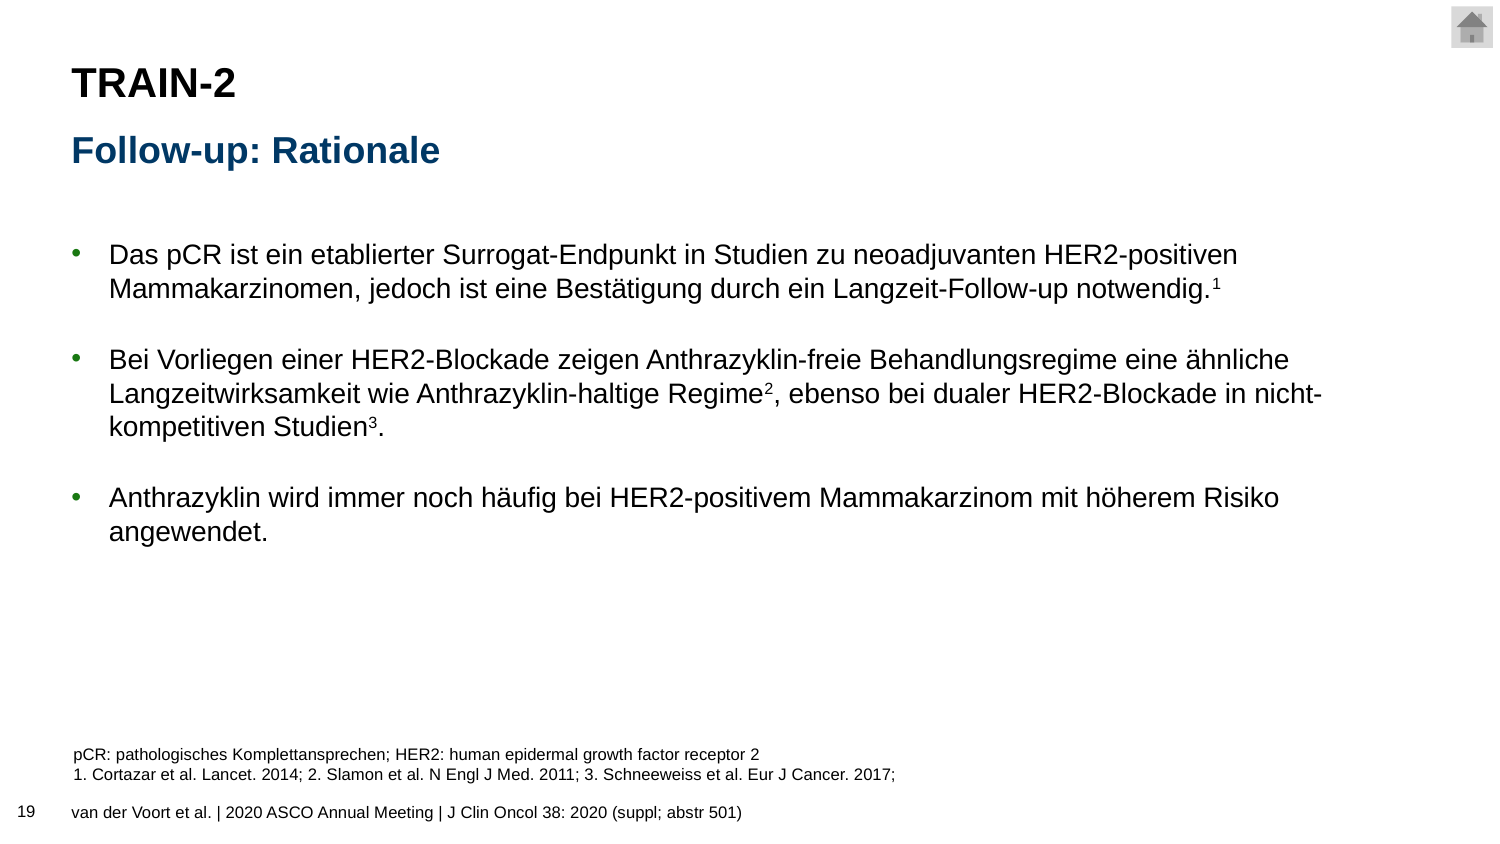

# TRAIN-2
Follow-up: Rationale
Das pCR ist ein etablierter Surrogat-Endpunkt in Studien zu neoadjuvanten HER2-positiven Mammakarzinomen, jedoch ist eine Bestätigung durch ein Langzeit-Follow-up notwendig.1
Bei Vorliegen einer HER2-Blockade zeigen Anthrazyklin-freie Behandlungsregime eine ähnliche Langzeitwirksamkeit wie Anthrazyklin-haltige Regime2, ebenso bei dualer HER2-Blockade in nicht-kompetitiven Studien3.
Anthrazyklin wird immer noch häufig bei HER2-positivem Mammakarzinom mit höherem Risiko angewendet.

pCR: pathologisches Komplettansprechen; HER2: human epidermal growth factor receptor 2
1. Cortazar et al. Lancet. 2014; 2. Slamon et al. N Engl J Med. 2011; 3. Schneeweiss et al. Eur J Cancer. 2017;
19
van der Voort et al. | 2020 ASCO Annual Meeting | J Clin Oncol 38: 2020 (suppl; abstr 501)